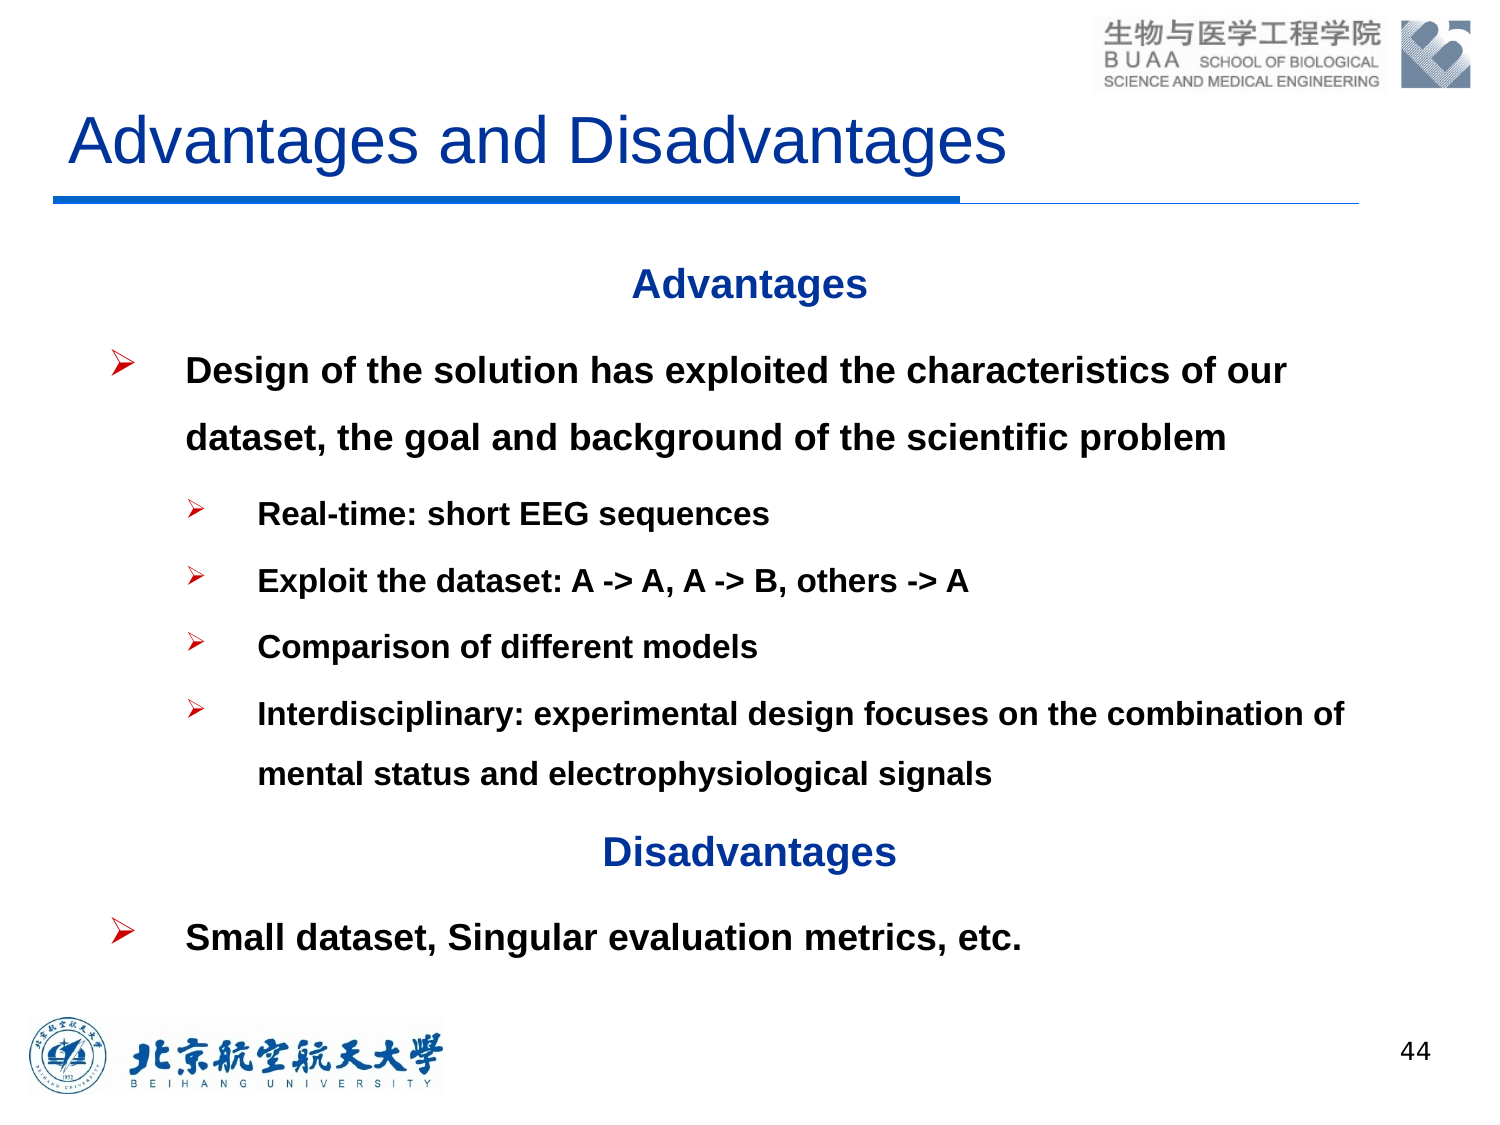

# Advantages and Disadvantages
Advantages
Design of the solution has exploited the characteristics of our dataset, the goal and background of the scientific problem
Real-time: short EEG sequences
Exploit the dataset: A -> A, A -> B, others -> A
Comparison of different models
Interdisciplinary: experimental design focuses on the combination of mental status and electrophysiological signals
Disadvantages
Small dataset, Singular evaluation metrics, etc.
44